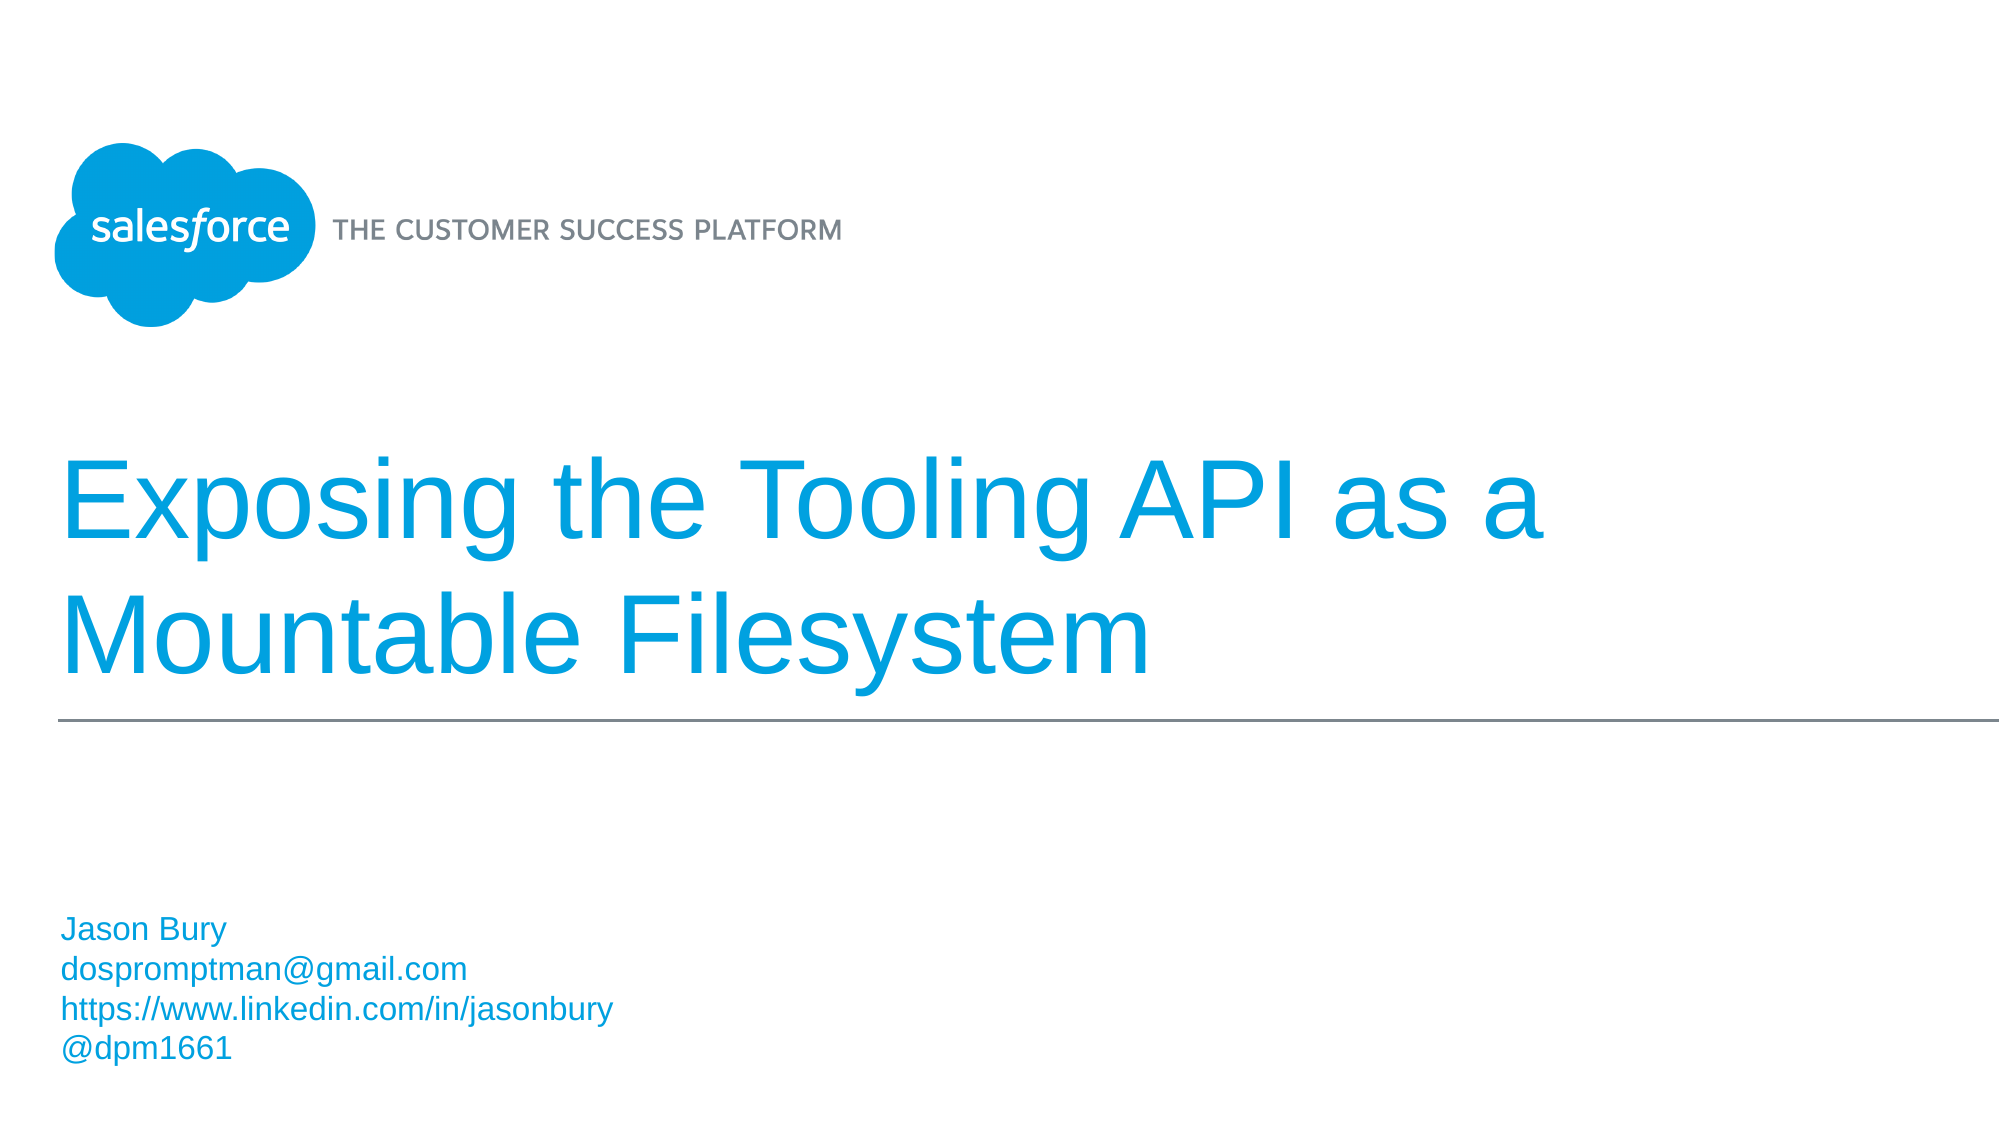

# Exposing the Tooling API as a Mountable Filesystem
Jason Bury
dospromptman@gmail.com
https://www.linkedin.com/in/jasonbury
@dpm1661